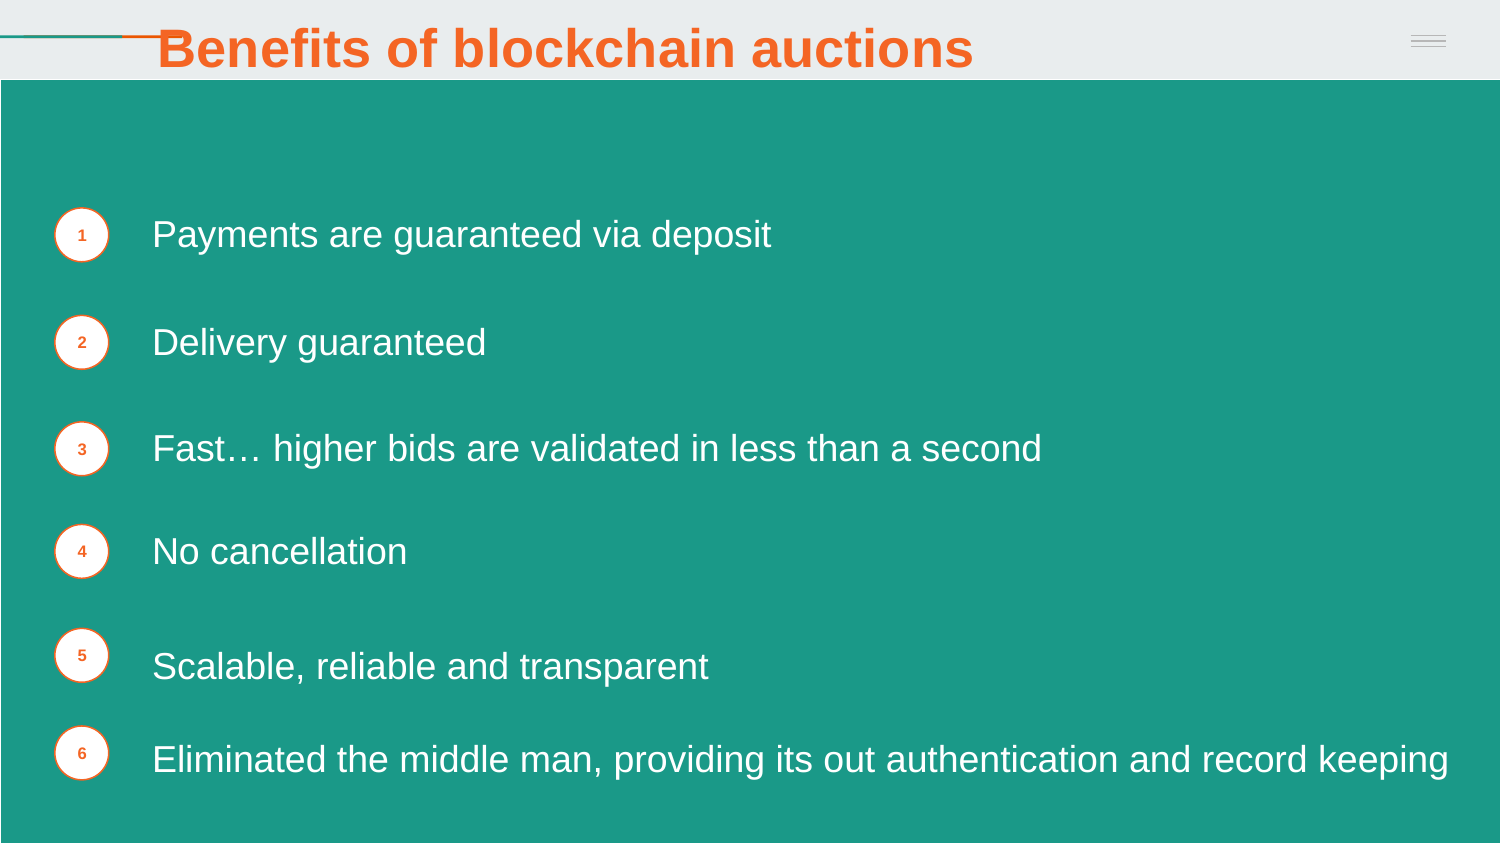

# Benefits of blockchain auctions

Payments are guaranteed via deposit
1
Delivery guaranteed
2
Fast… higher bids are validated in less than a second
3
No cancellation
4
Scalable, reliable and transparent
5
Eliminated the middle man, providing its out authentication and record keeping
6